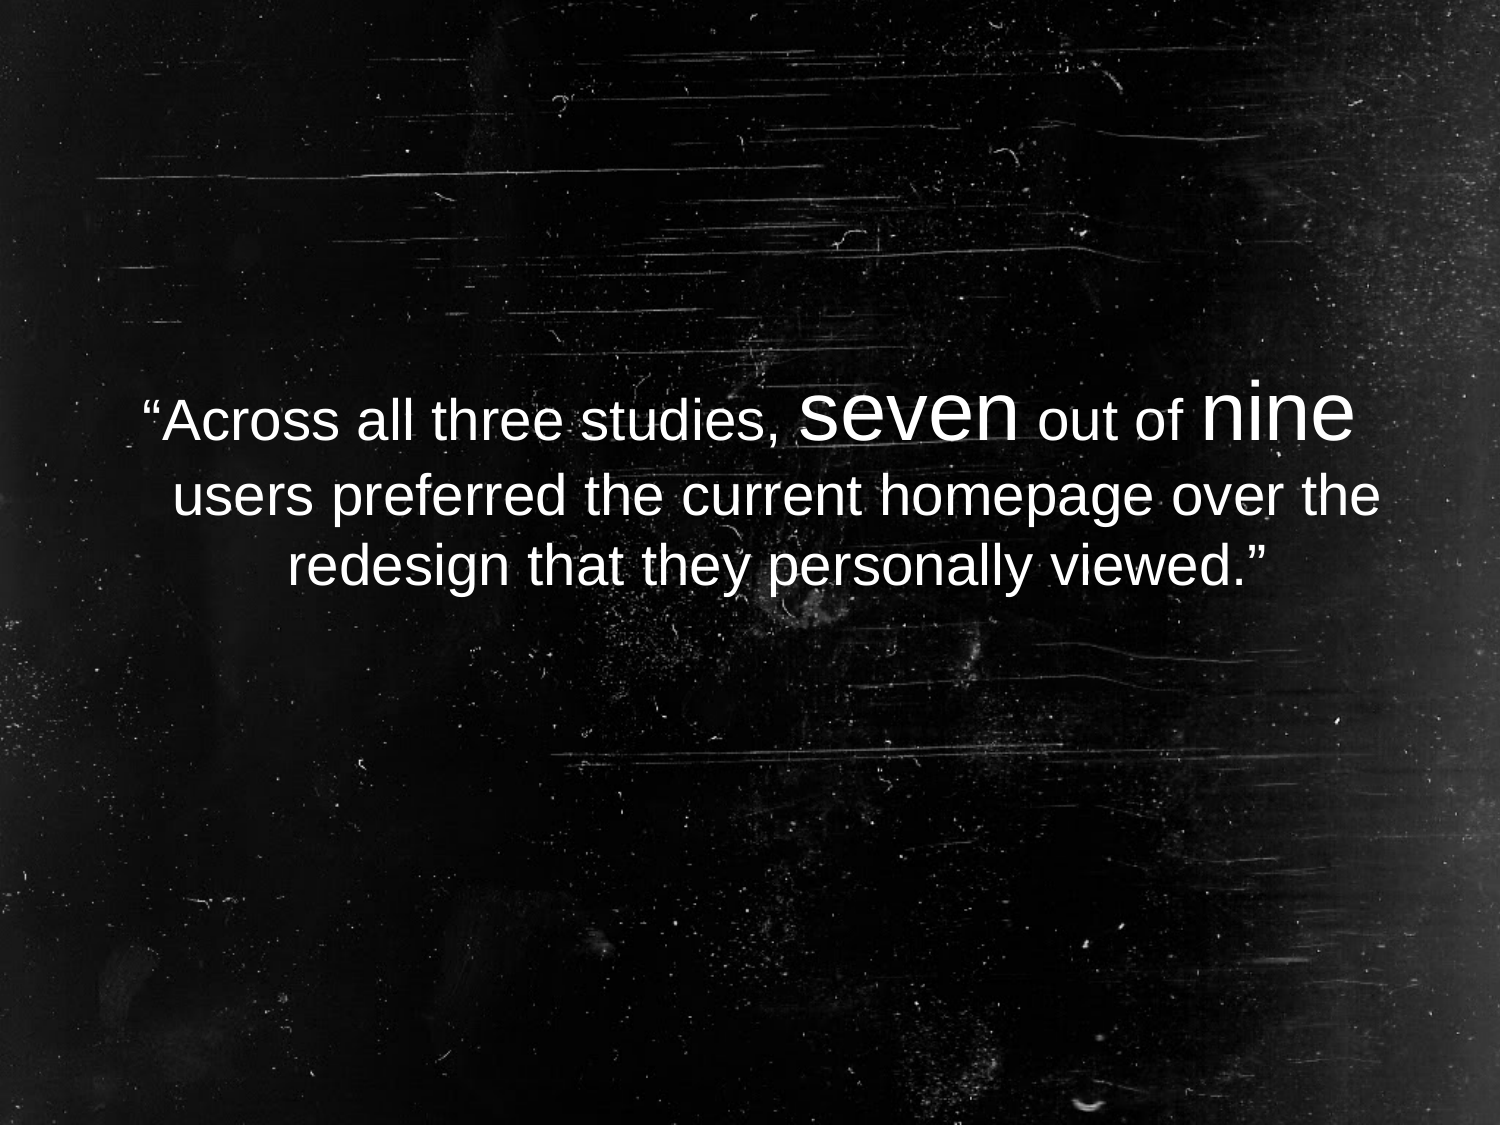

“Across all three studies, seven out of nine users preferred the current homepage over the redesign that they personally viewed.”